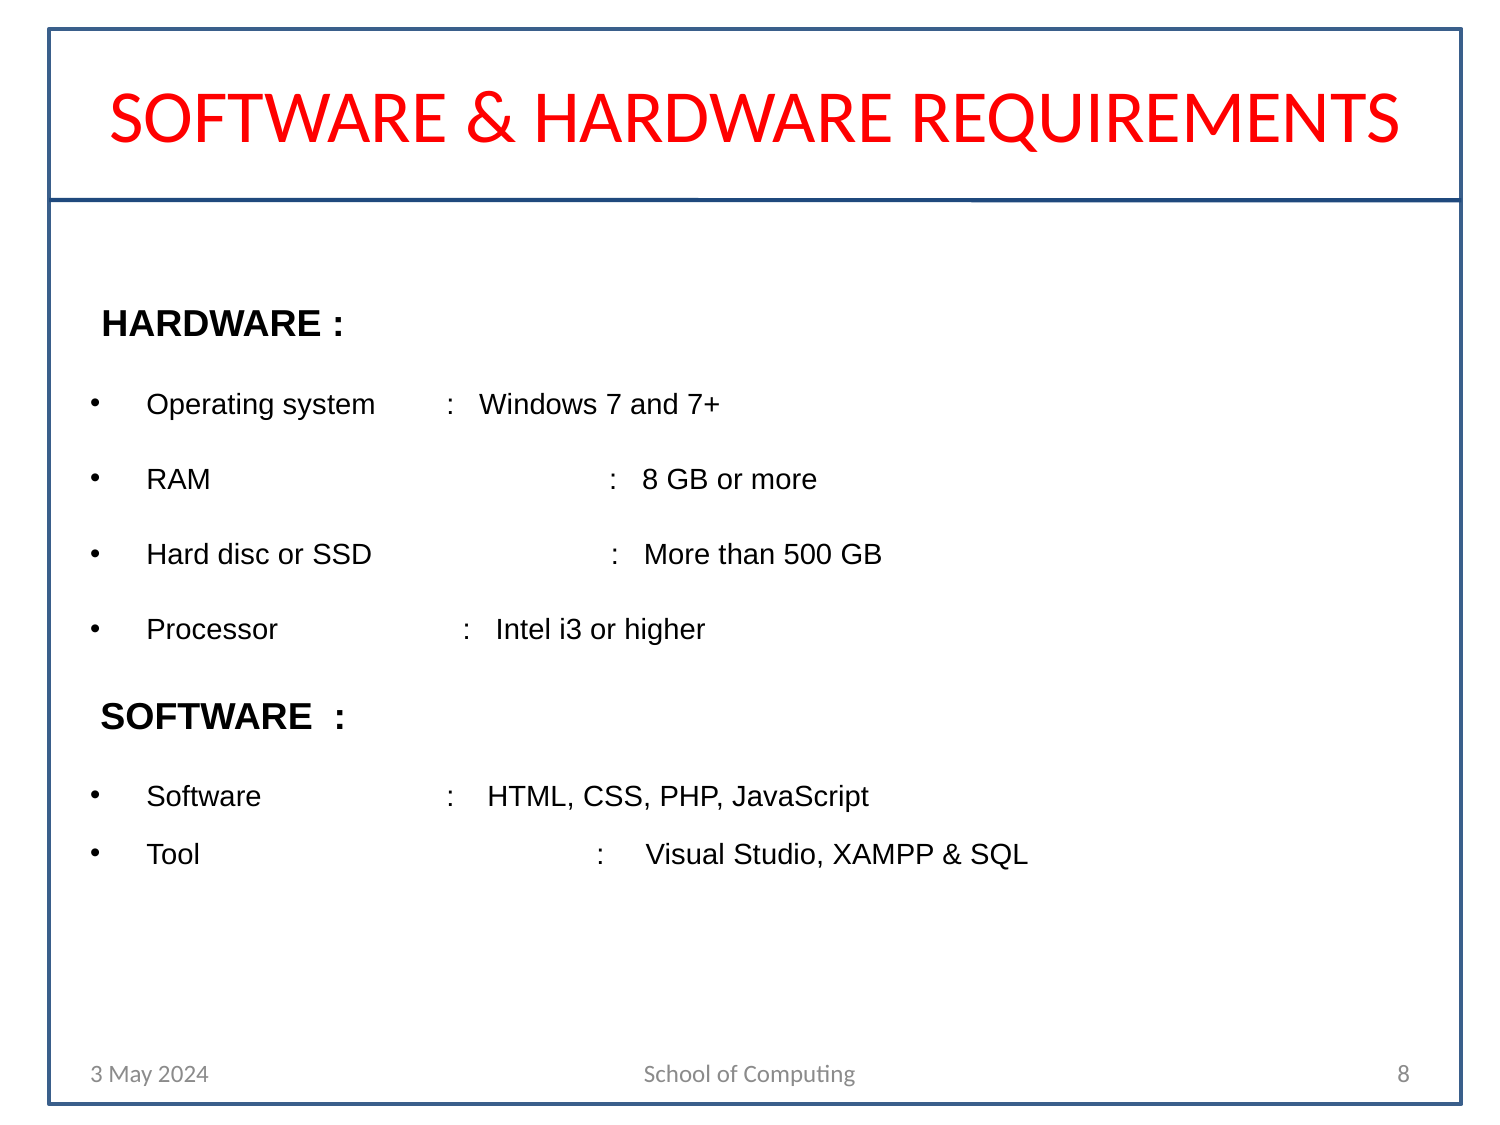

# SOFTWARE & HARDWARE REQUIREMENTS
 HARDWARE :
Operating system  	:   Windows 7 and 7+
RAM	                                      :   8 GB or more
Hard disc or SSD	                    :   More than 500 GB
Processor		  :   Intel i3 or higher
 SOFTWARE  :
Software	                  	:    HTML, CSS, PHP, JavaScript
Tool 			:     Visual Studio, XAMPP & SQL
3 May 2024
School of Computing
8